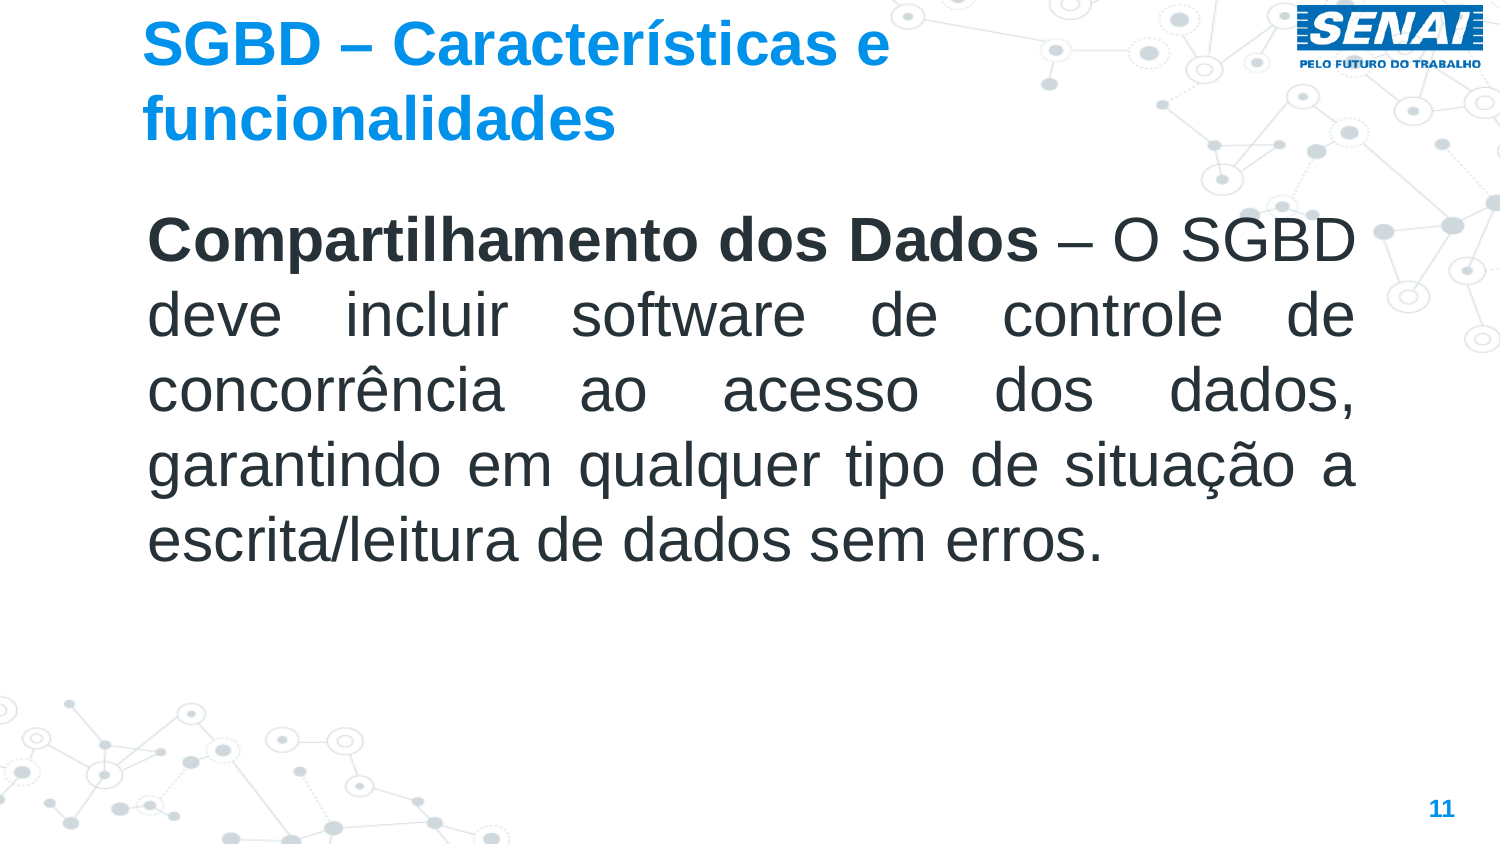

# SGBD – Características e funcionalidades
Compartilhamento dos Dados – O SGBD deve incluir software de controle de concorrência ao acesso dos dados, garantindo em qualquer tipo de situação a escrita/leitura de dados sem erros.
11